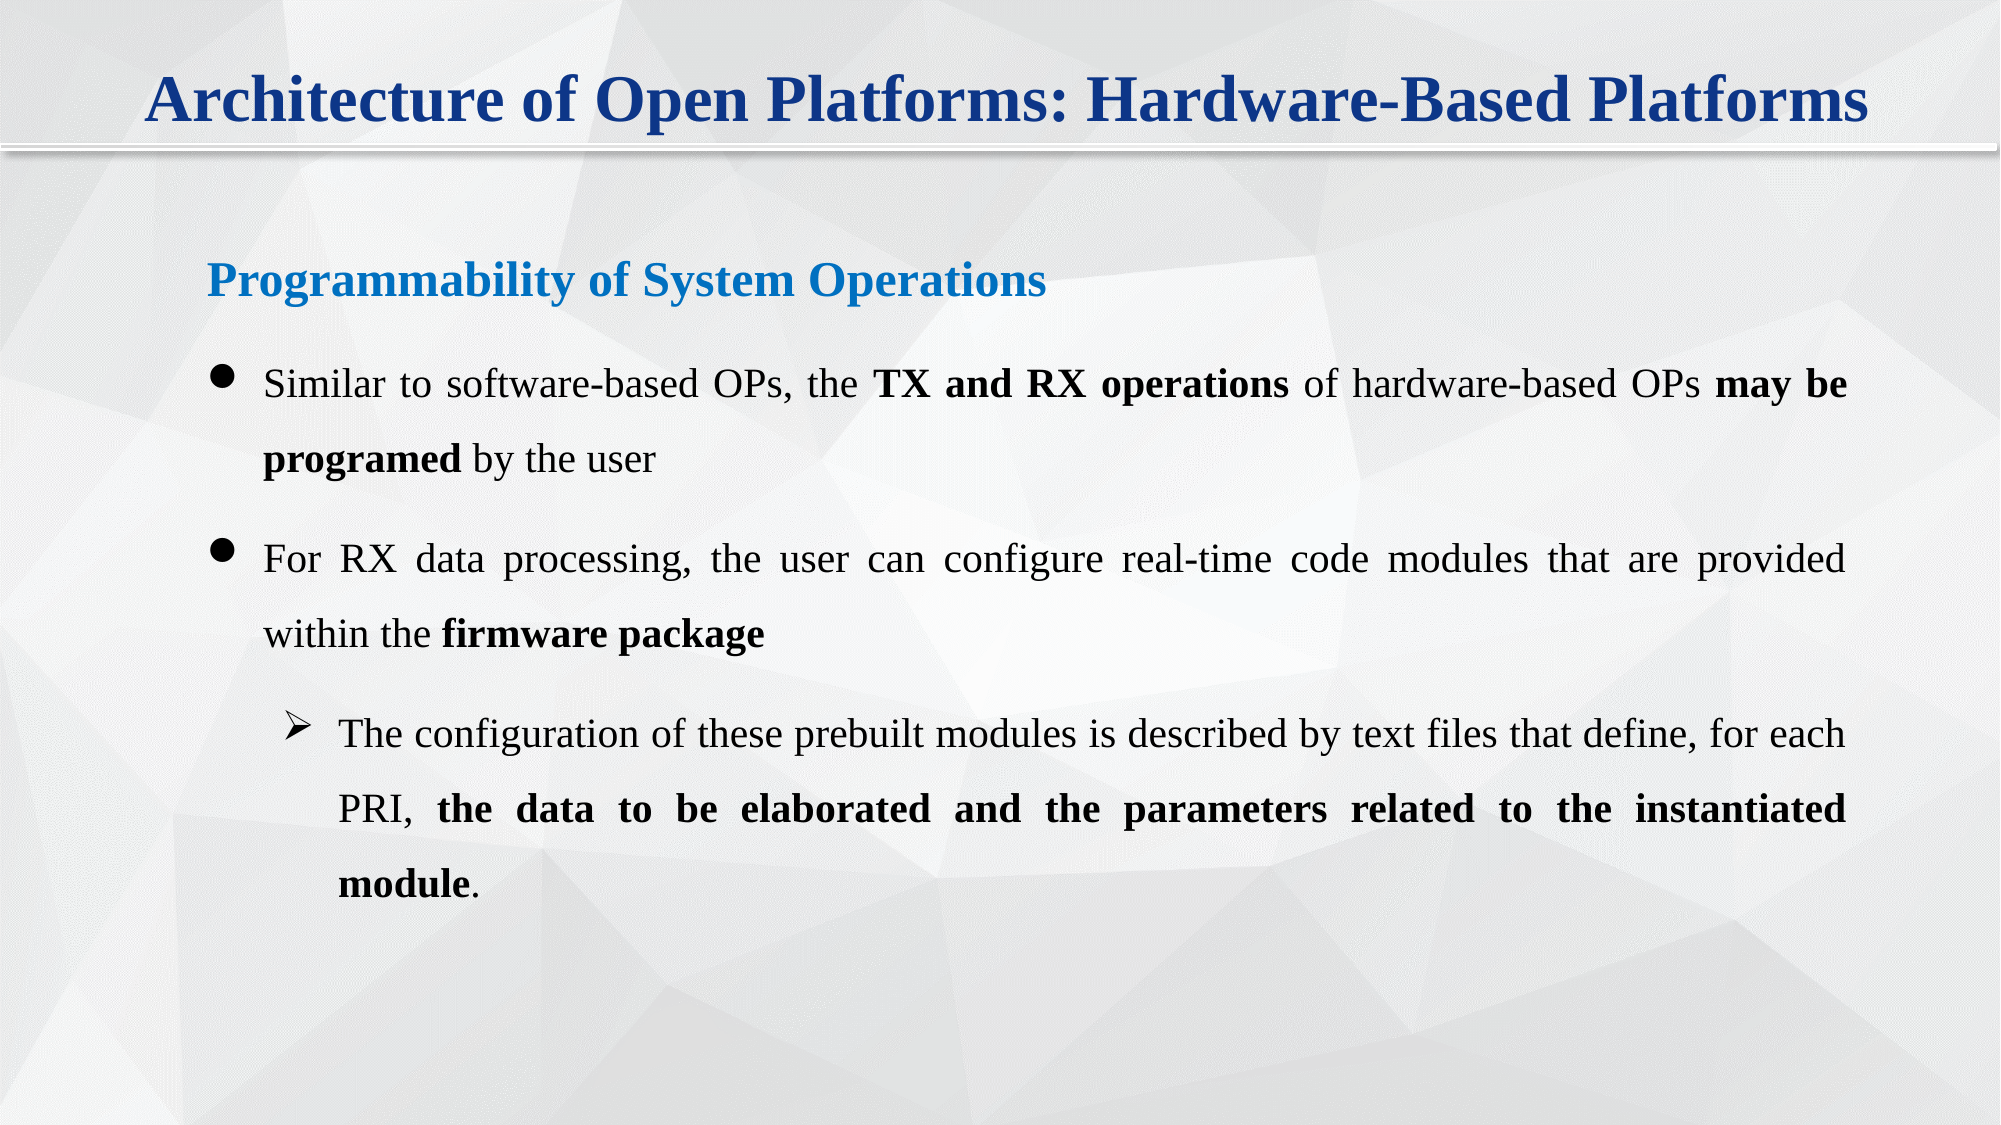

Architecture of Open Platforms: Hardware-Based Platforms

Programmability of System Operations
Similar to software-based OPs, the TX and RX operations of hardware-based OPs may be programed by the user
For RX data processing, the user can configure real-time code modules that are provided within the firmware package
The configuration of these prebuilt modules is described by text files that define, for each PRI, the data to be elaborated and the parameters related to the instantiated module.
71